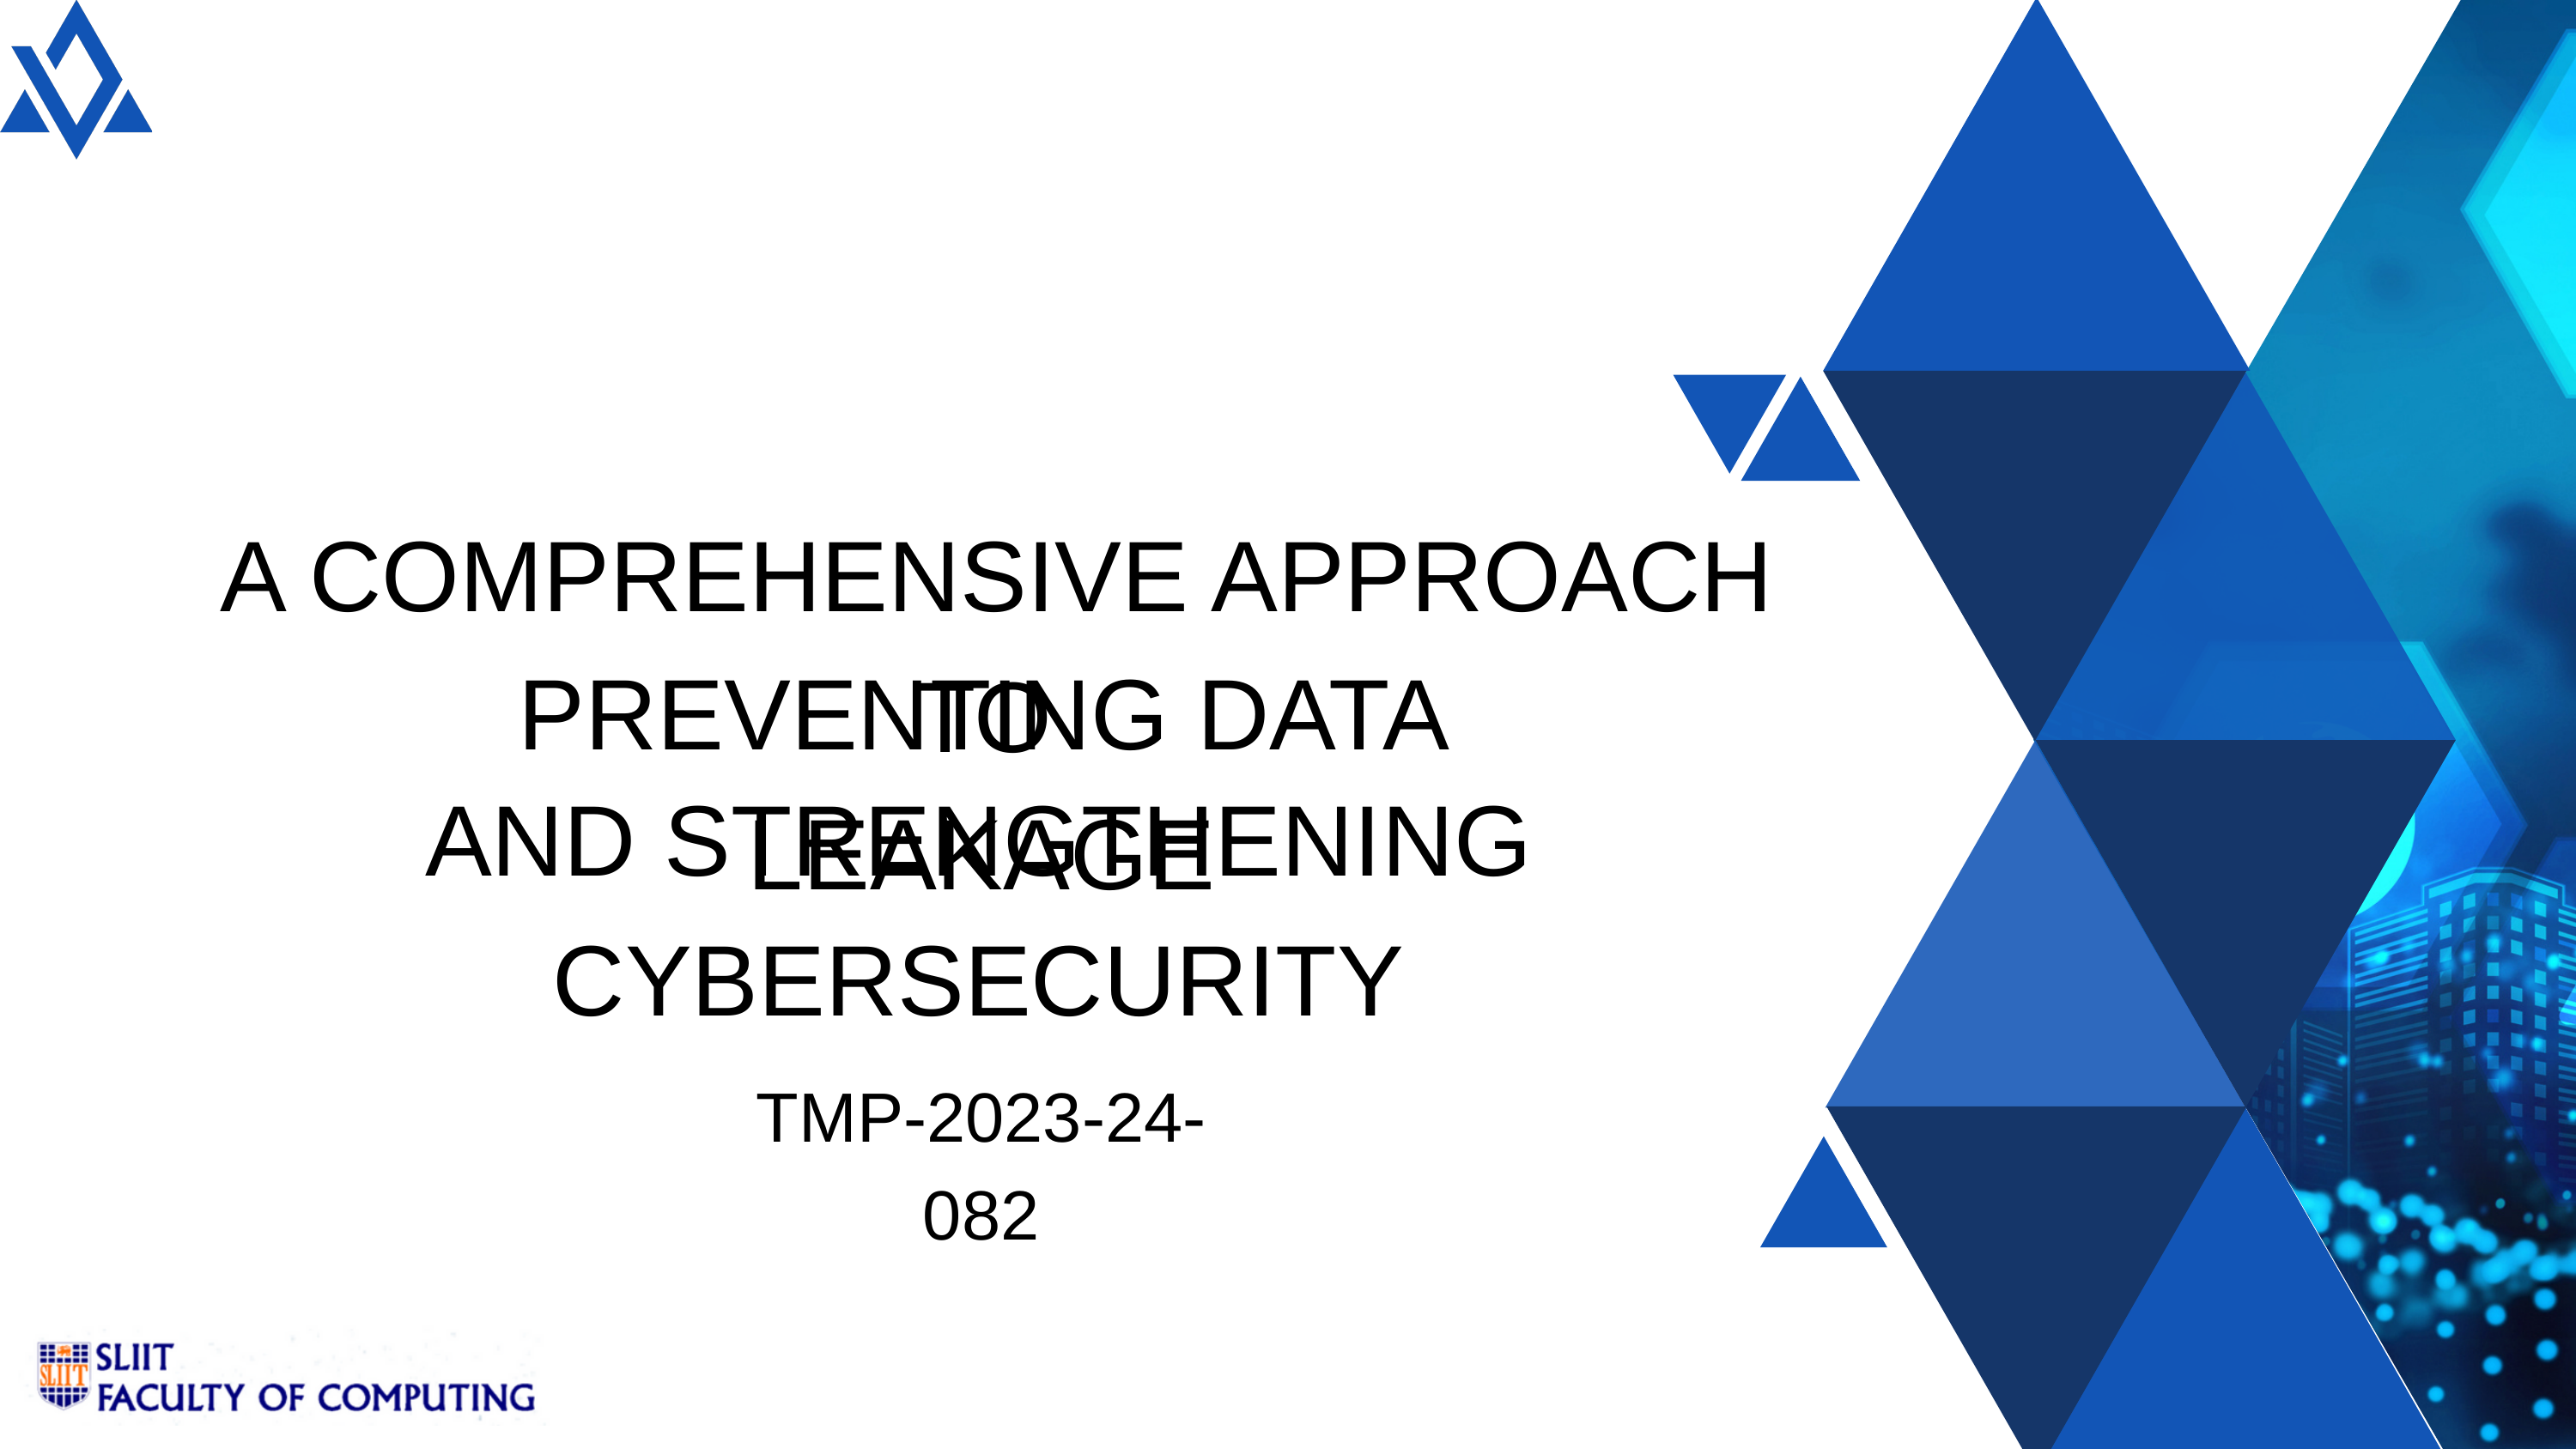

A COMPREHENSIVE APPROACH TO

PREVENTING DATA LEAKAGE

AND STRENGTHENING CYBERSECURITY
TMP-2023-24-082